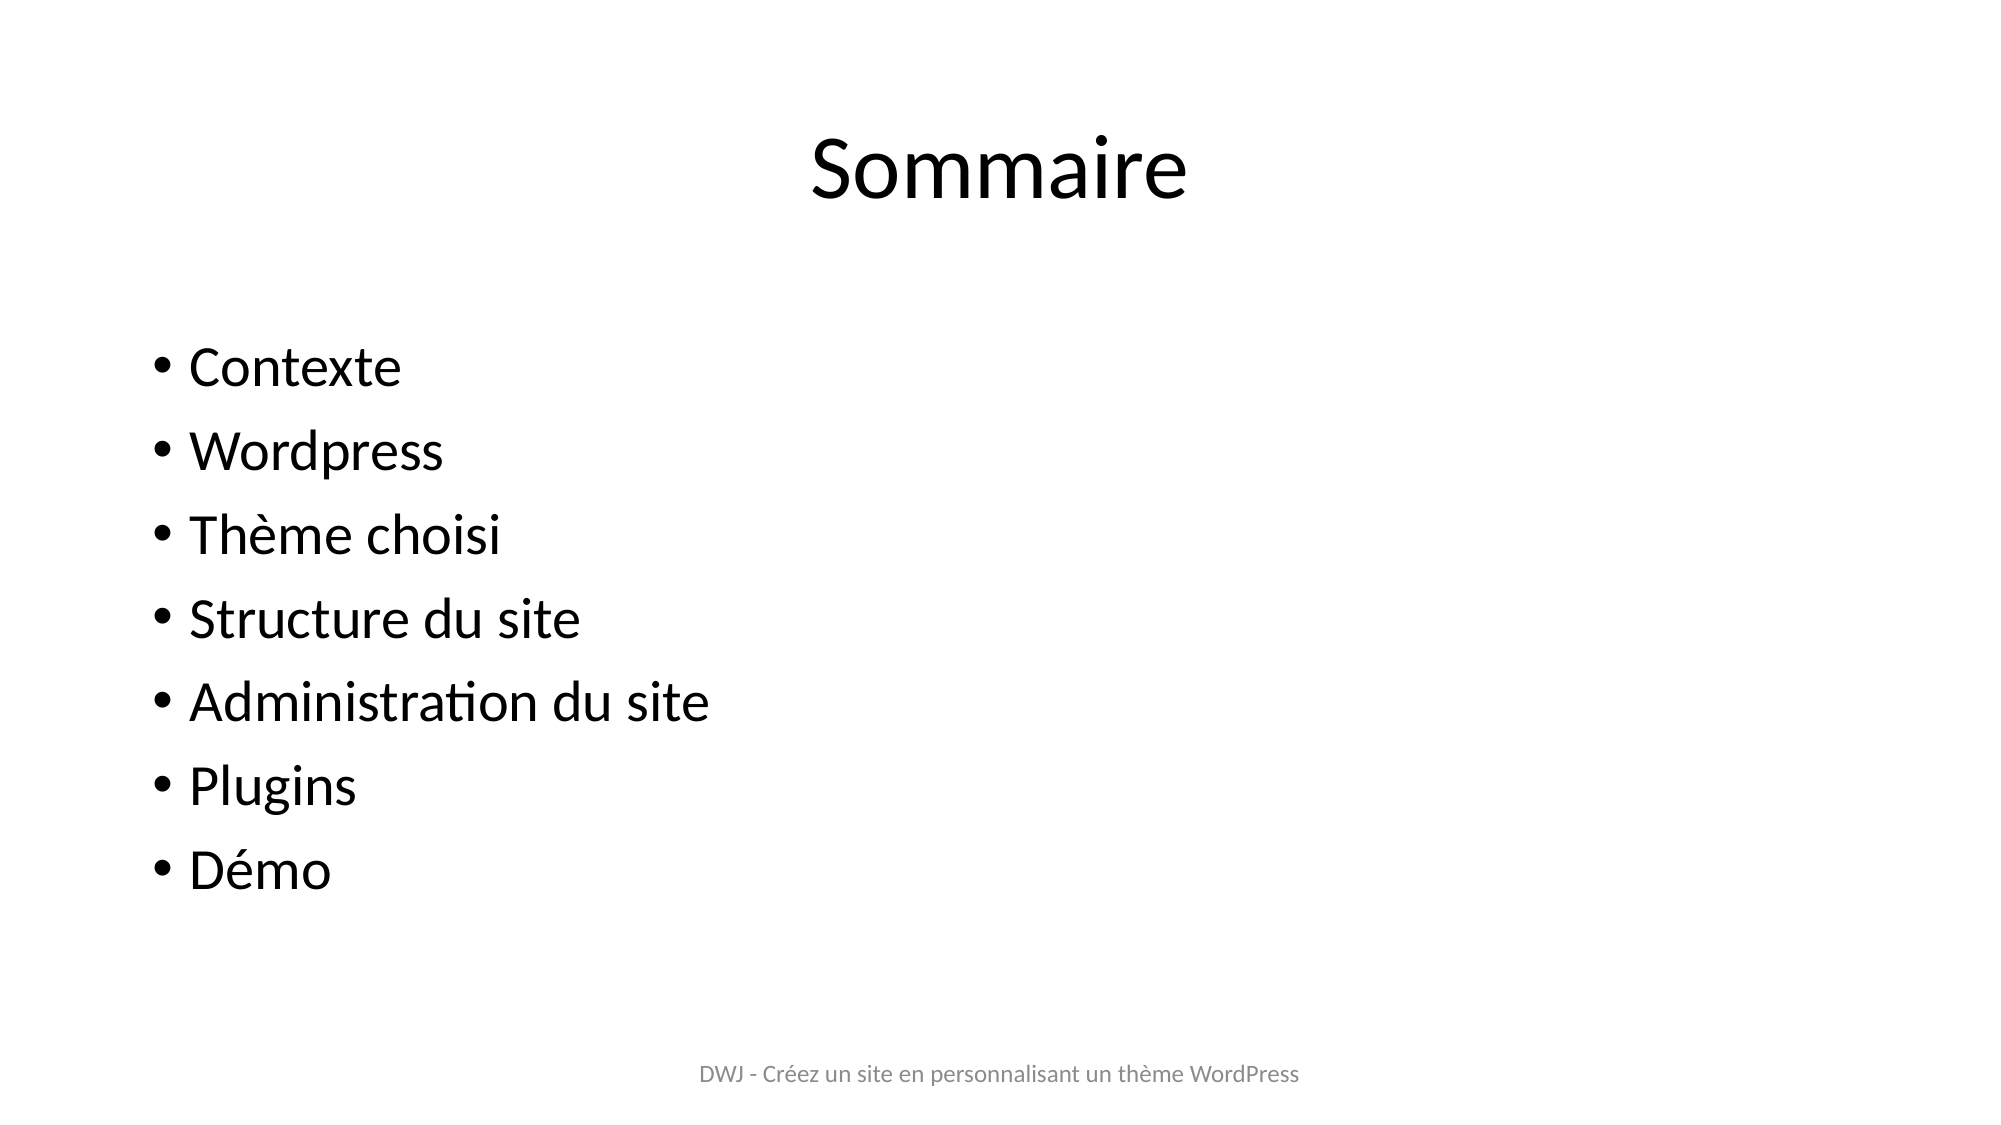

# Sommaire
Contexte
Wordpress
Thème choisi
Structure du site
Administration du site
Plugins
Démo
DWJ - Créez un site en personnalisant un thème WordPress